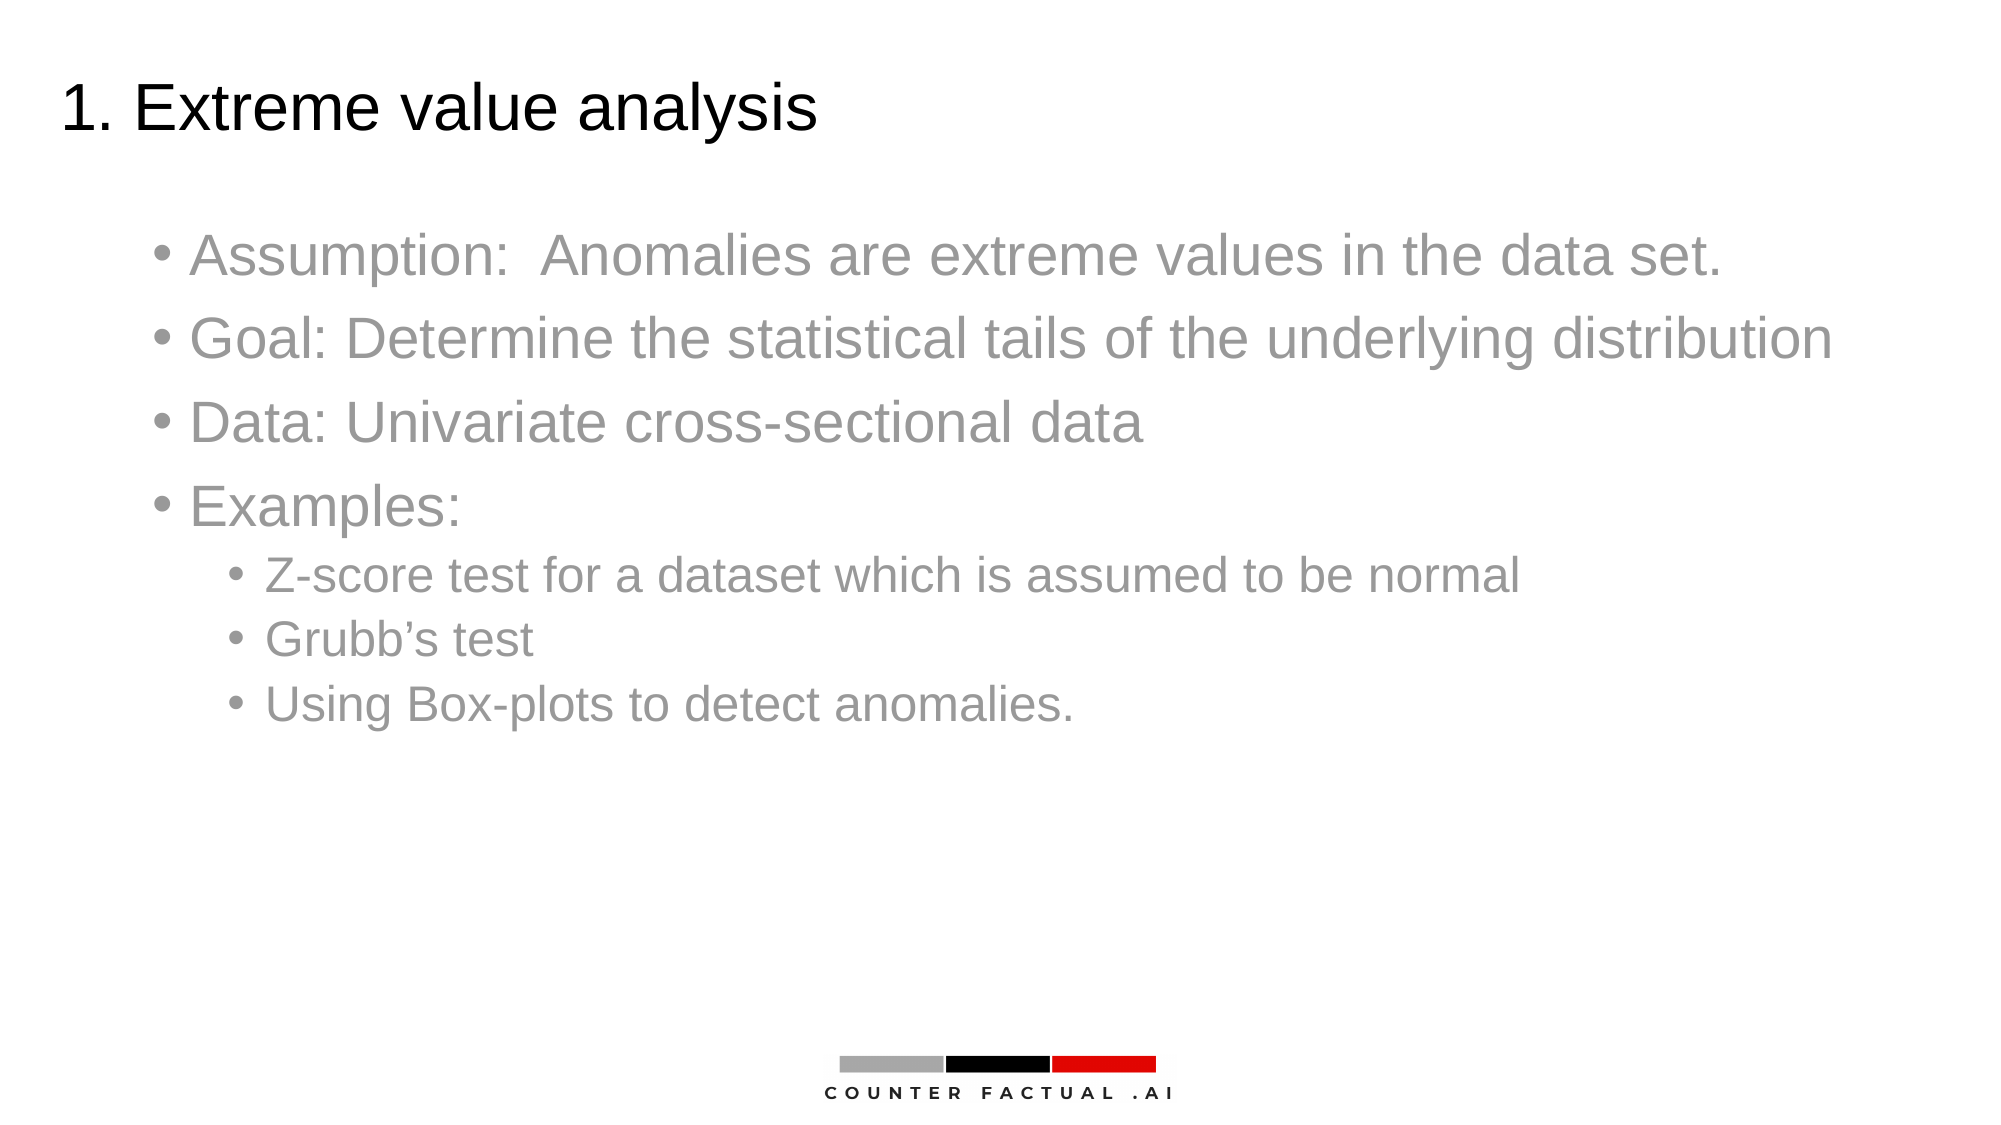

# 1. Extreme value analysis
Assumption:  Anomalies are extreme values in the data set.
Goal: Determine the statistical tails of the underlying distribution
Data: Univariate cross-sectional data
Examples:
Z-score test for a dataset which is assumed to be normal
Grubb’s test
Using Box-plots to detect anomalies.